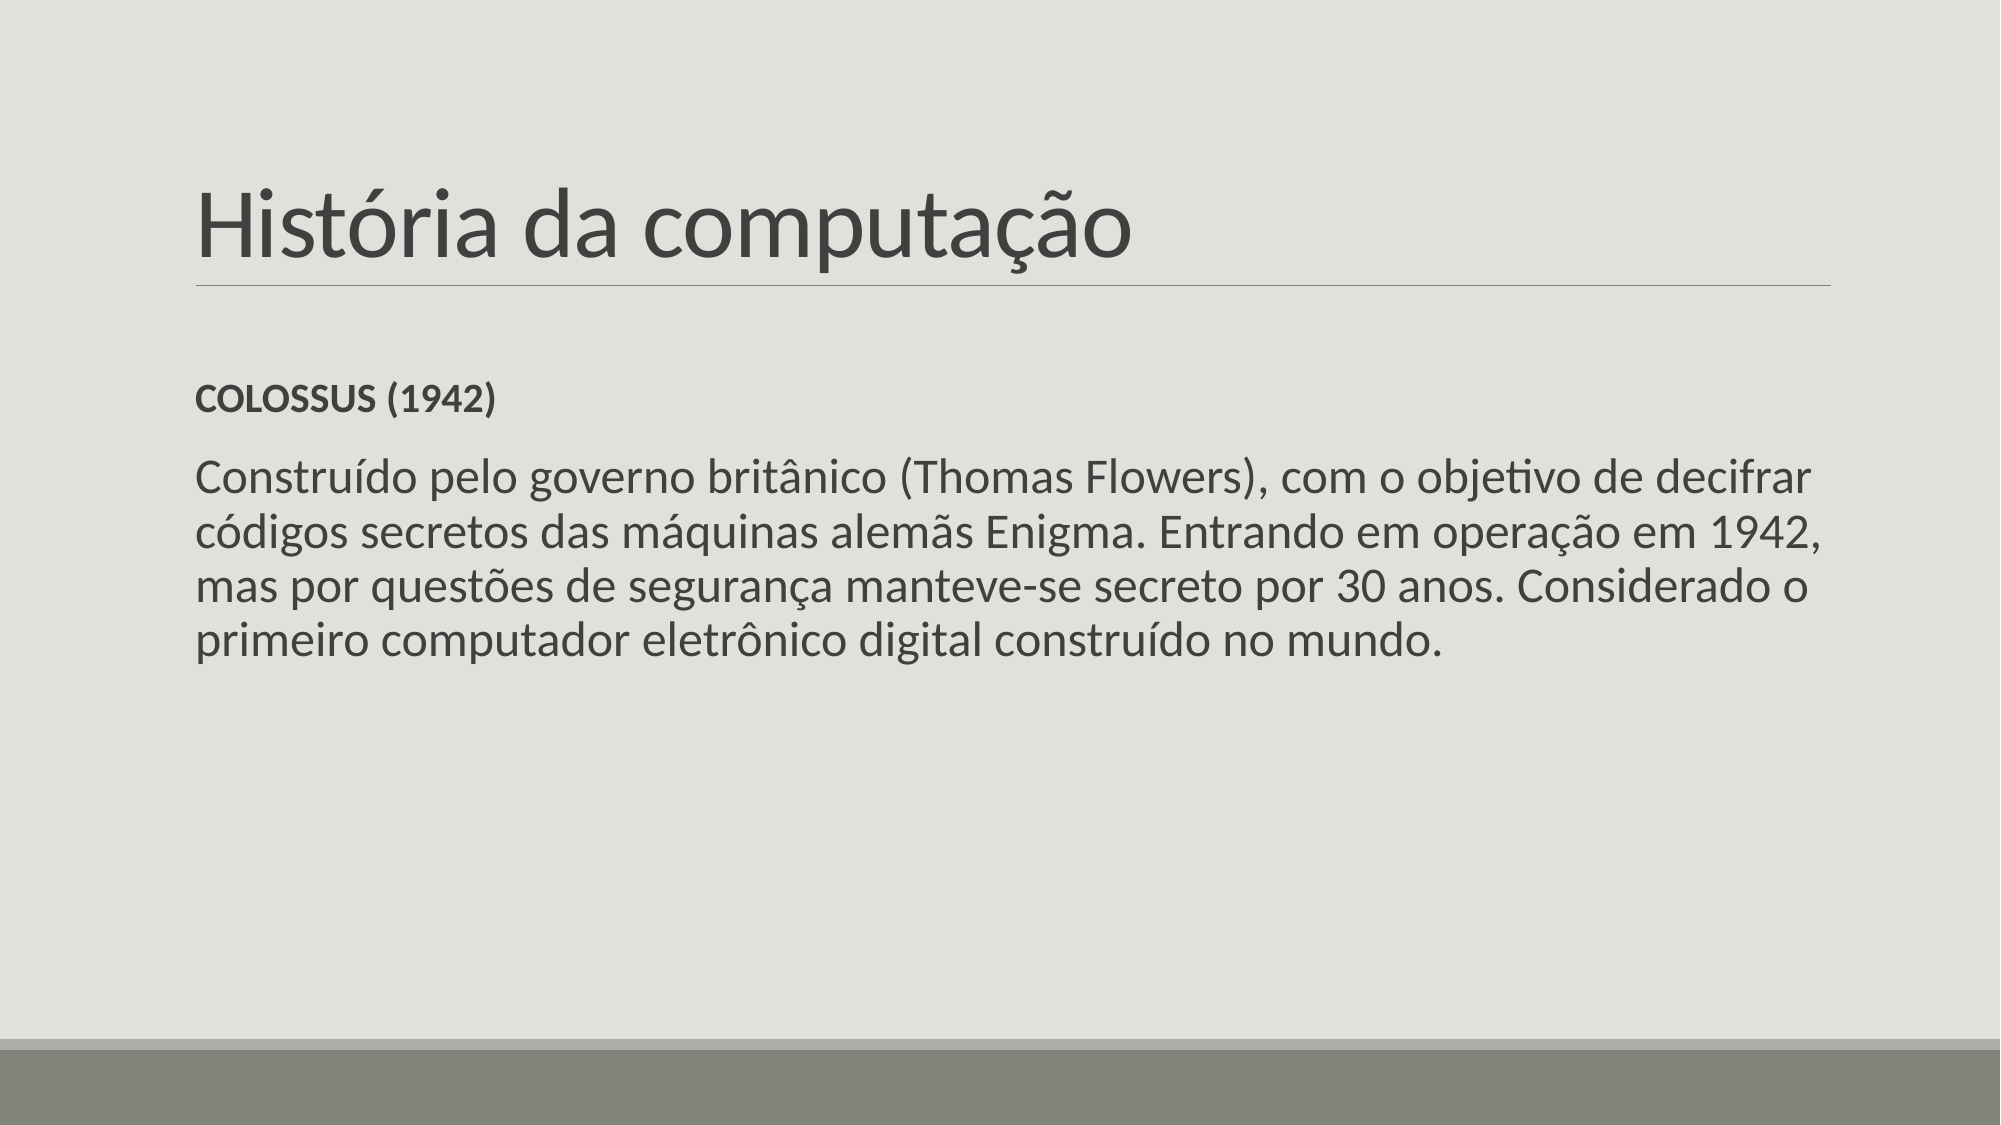

# História da computação
COLOSSUS (1942)
Construído pelo governo britânico (Thomas Flowers), com o objetivo de decifrar códigos secretos das máquinas alemãs Enigma. Entrando em operação em 1942, mas por questões de segurança manteve-se secreto por 30 anos. Considerado o primeiro computador eletrônico digital construído no mundo.